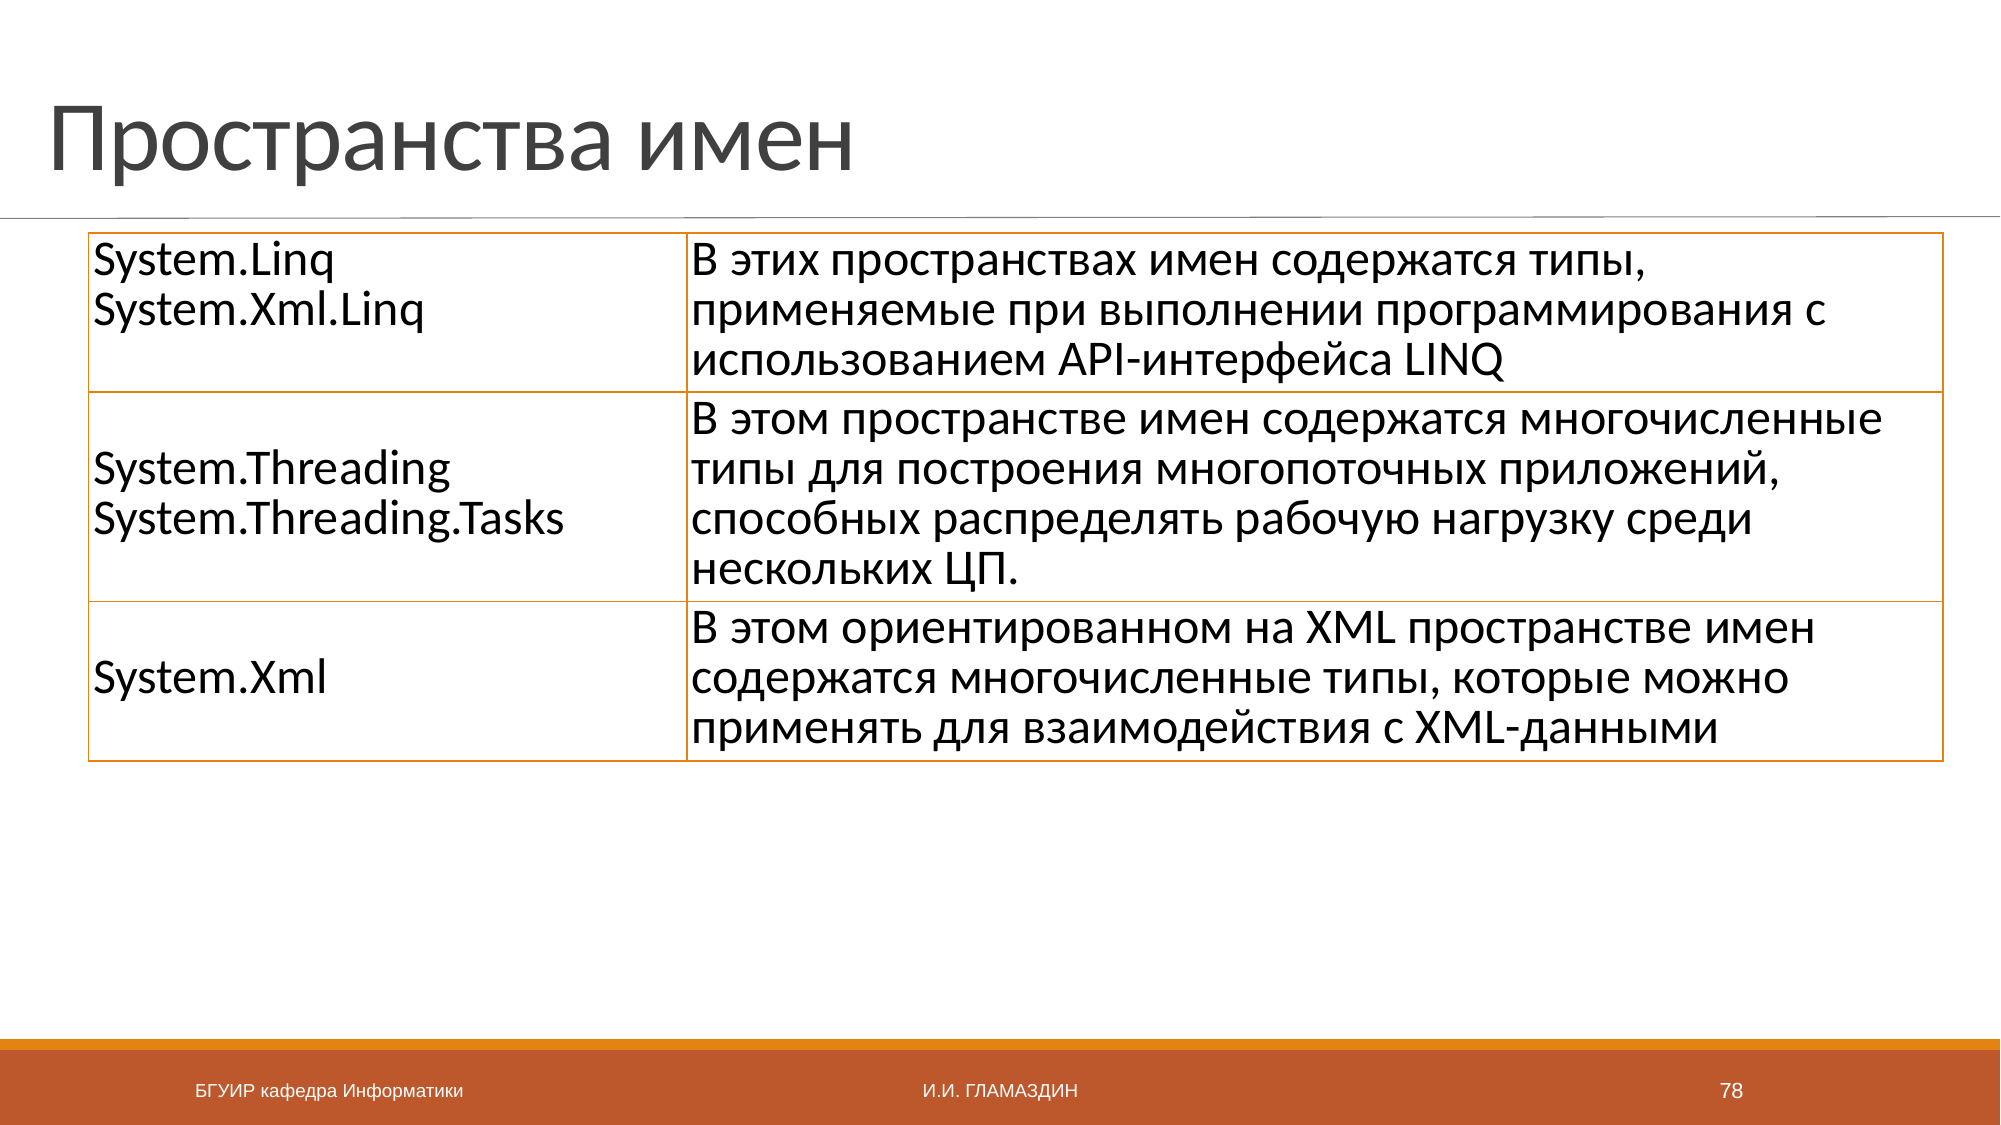

# Пространства имен
| System.Linq System.Xml.Linq | В этих пространствах имен содержатся типы, применяемые при выполнении программирования с использованием API-интерфейса LINQ |
| --- | --- |
| System.Threading System.Threading.Tasks | В этом пространстве имен содержатся многочисленные типы для построения многопоточных приложений, способных распределять рабочую нагрузку среди нескольких ЦП. |
| System.Xml | В этом ориентированном на XML пространстве имен содержатся многочисленные типы, которые можно применять для взаимодействия с XML-данными |
БГУИР кафедра Информатики
И.И. Гламаздин
78